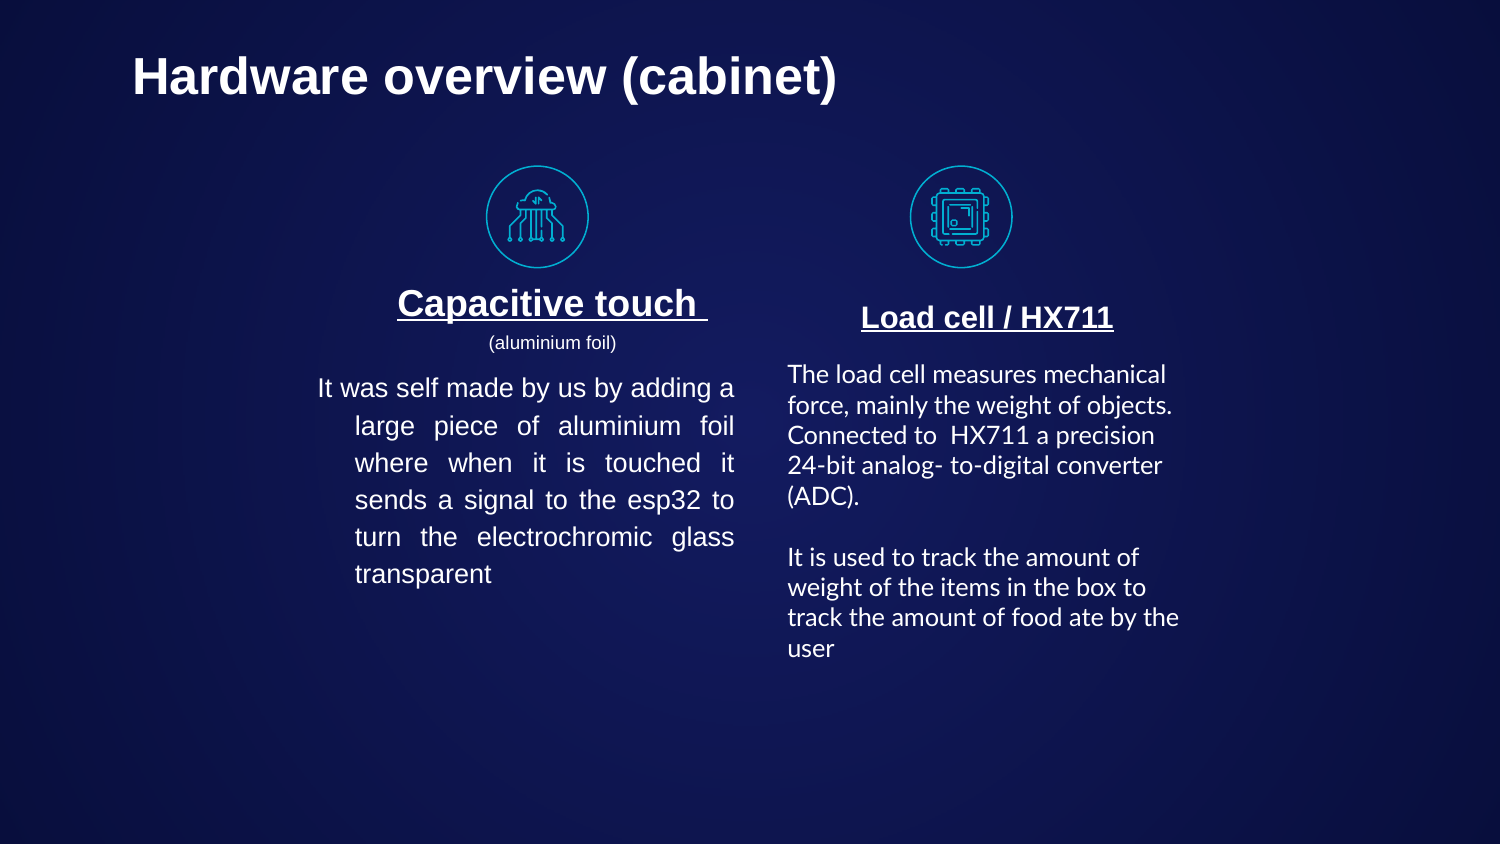

# Hardware overview (cabinet)

Load cell / HX711
Capacitive touch
(aluminium foil)
The load cell measures mechanical force, mainly the weight of objects. Connected to  HX711 a precision 24-bit analog- to-digital converter (ADC).
It is used to track the amount of weight of the items in the box to track the amount of food ate by the user
It was self made by us by adding a large piece of aluminium foil where when it is touched it sends a signal to the esp32 to turn the electrochromic glass transparent